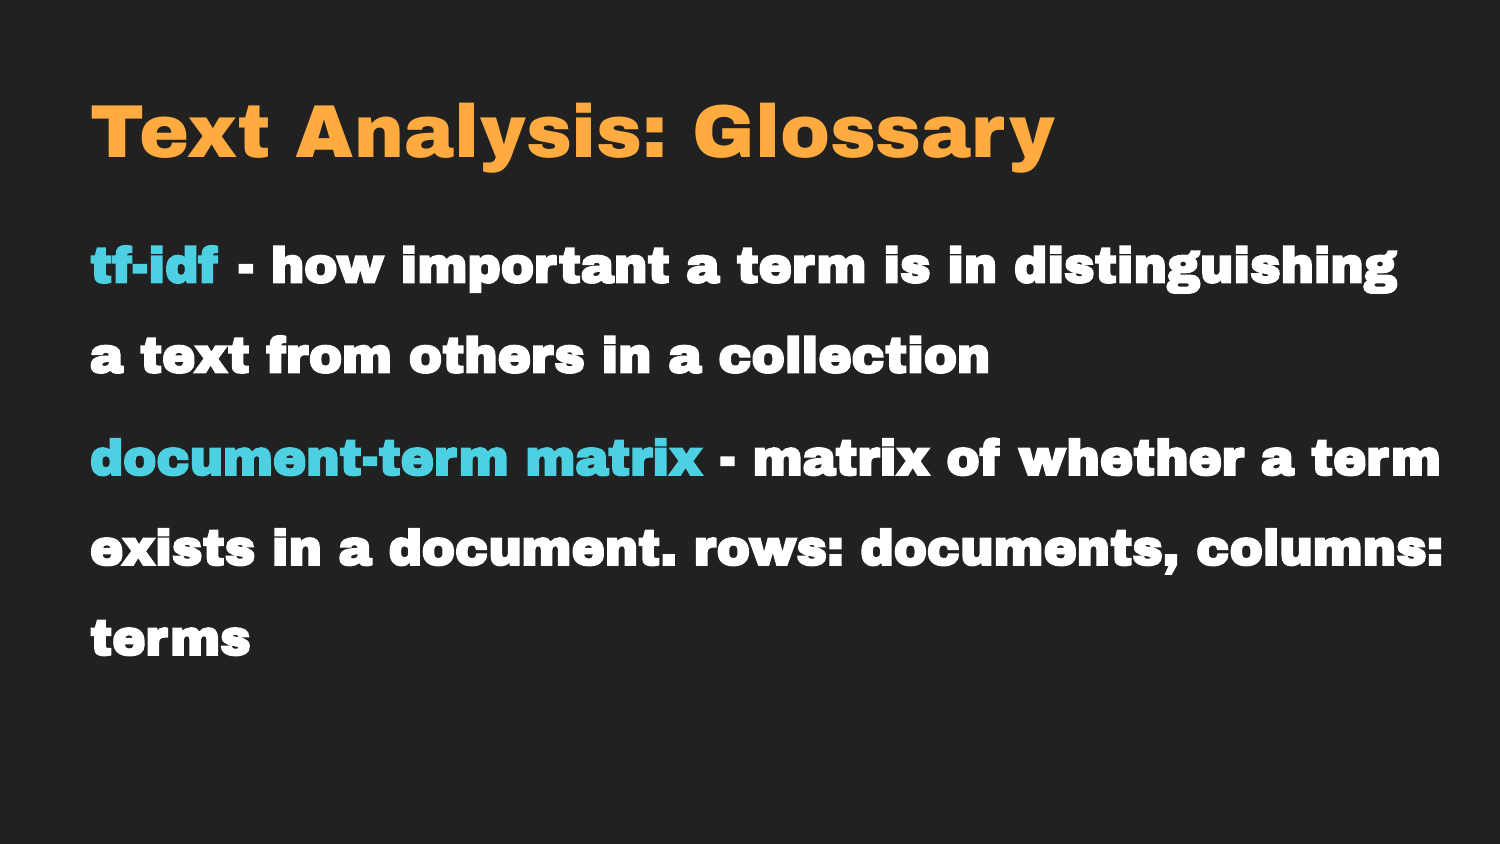

# Text Analysis: Glossary
tf-idf - how important a term is in distinguishing a text from others in a collection
document-term matrix - matrix of whether a term exists in a document. rows: documents, columns: terms